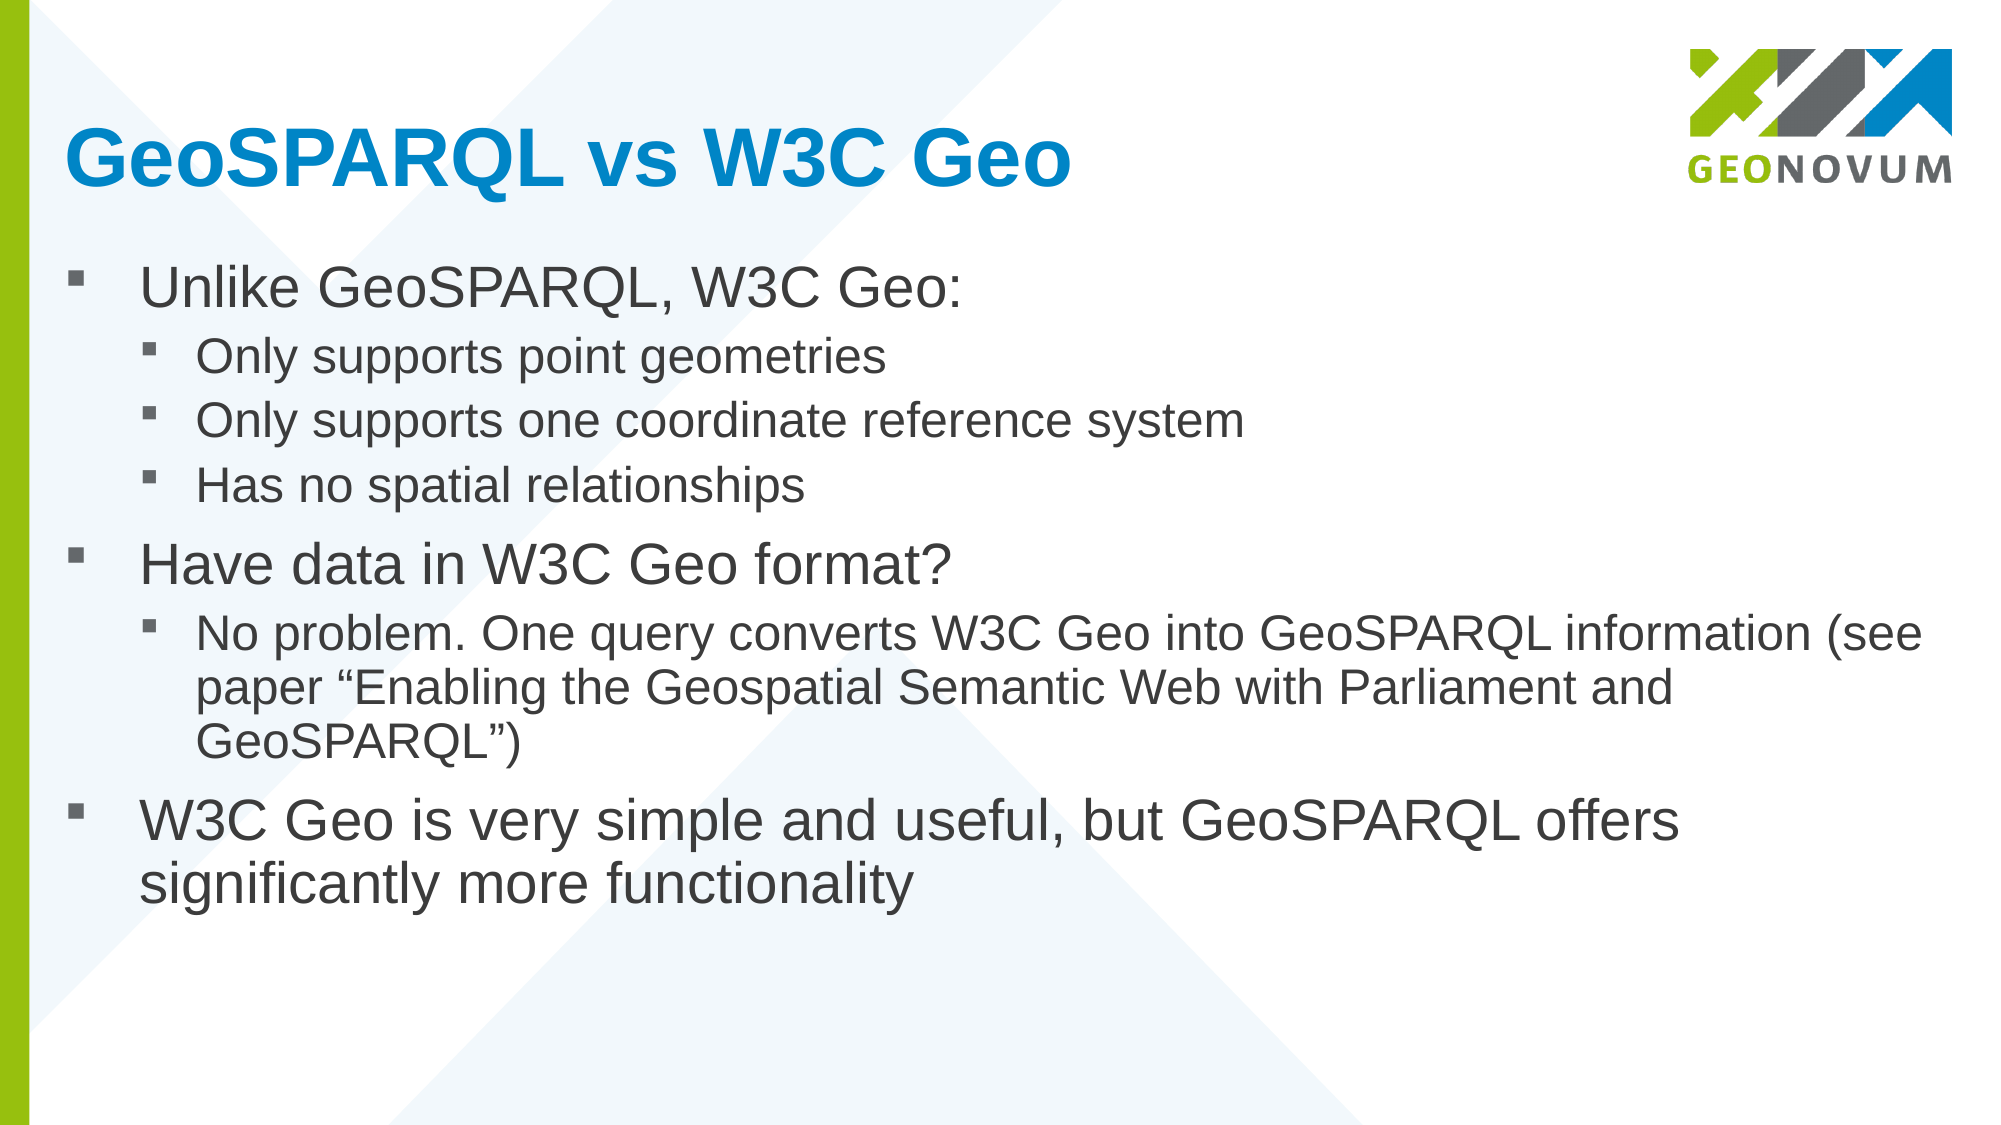

# GeoSPARQL vs W3C Geo
Unlike GeoSPARQL, W3C Geo:
Only supports point geometries
Only supports one coordinate reference system
Has no spatial relationships
Have data in W3C Geo format?
No problem. One query converts W3C Geo into GeoSPARQL information (see paper “Enabling the Geospatial Semantic Web with Parliament and GeoSPARQL”)
W3C Geo is very simple and useful, but GeoSPARQL offers significantly more functionality